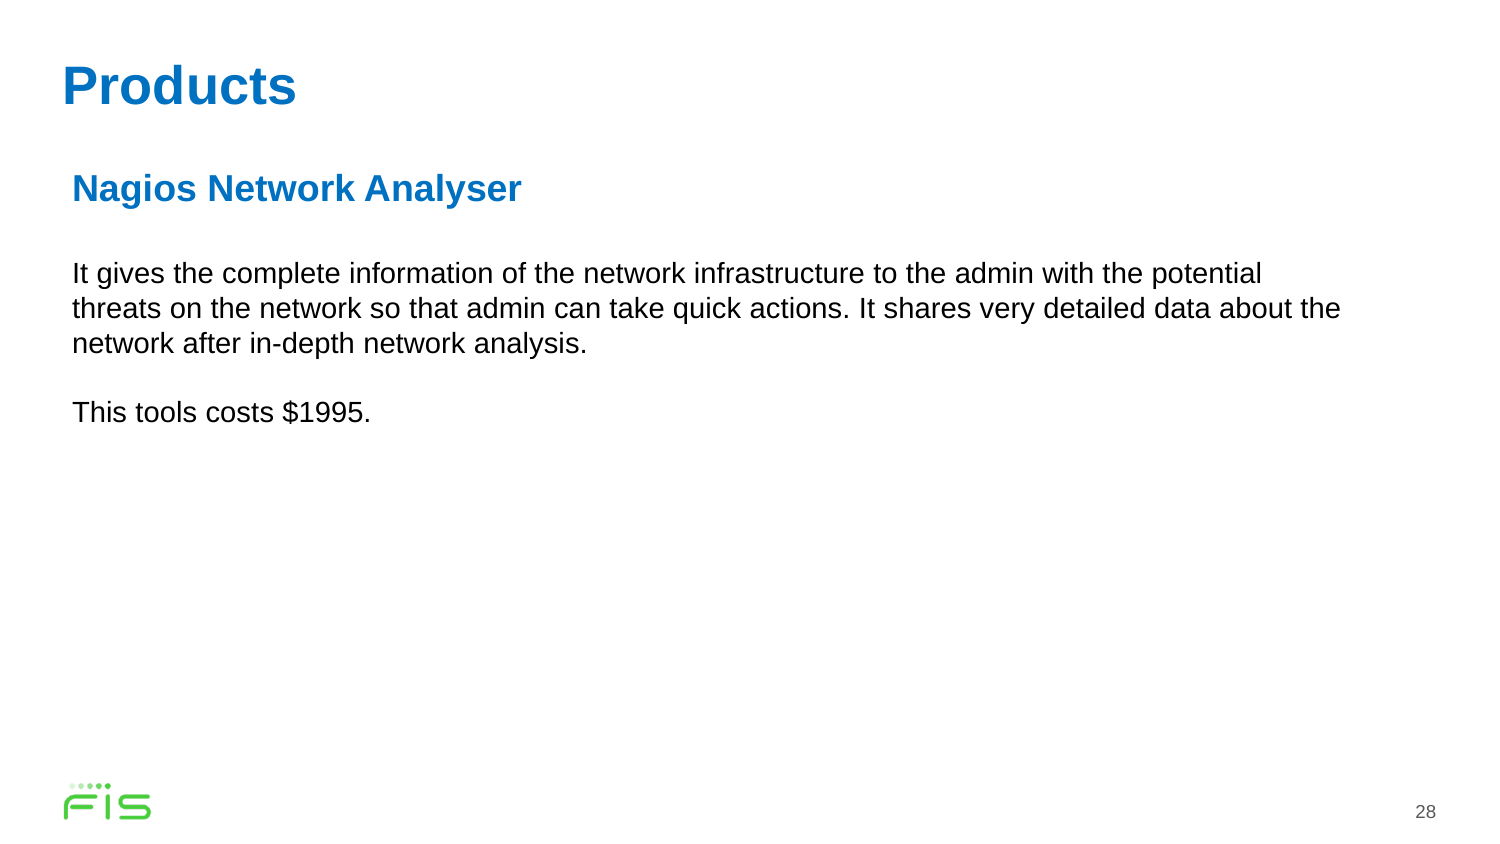

# Products

Nagios Network Analyser

It gives the complete information of the network infrastructure to the admin with the potential threats on the network so that admin can take quick actions. It shares very detailed data about the network after in-depth network analysis.

This tools costs $1995.

28